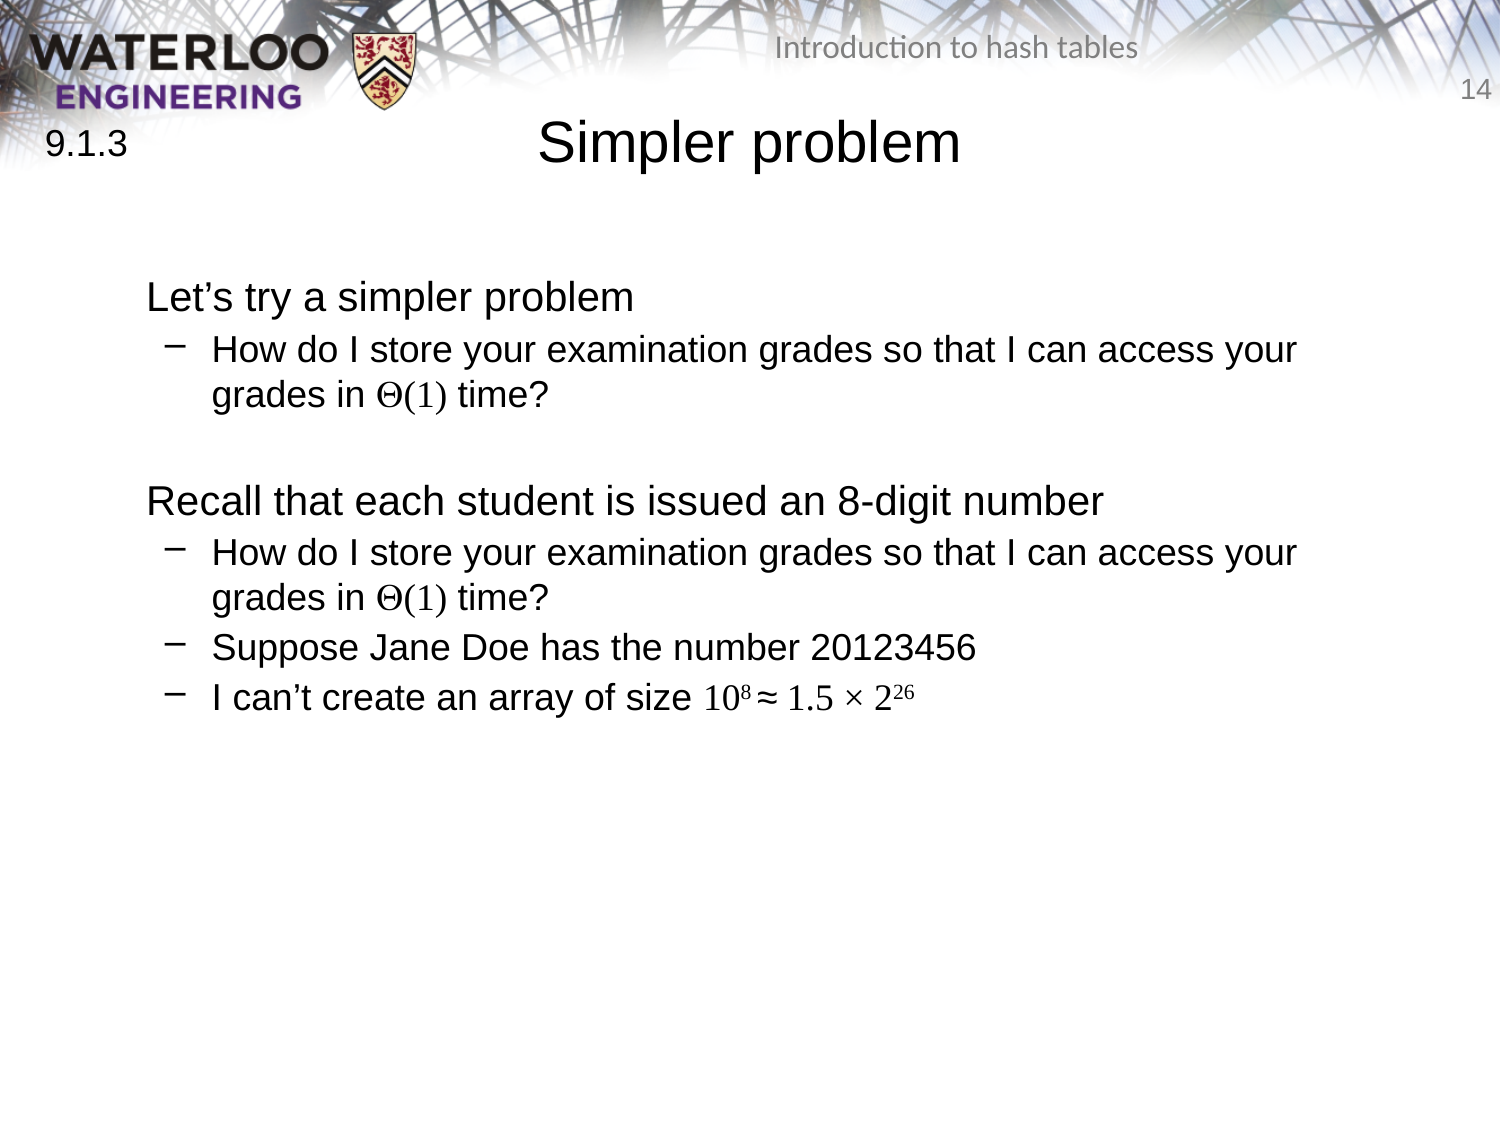

# Simpler problem
9.1.3
	Let’s try a simpler problem
How do I store your examination grades so that I can access your grades in Θ(1) time?

	Recall that each student is issued an 8-digit number
How do I store your examination grades so that I can access your grades in Θ(1) time?
Suppose Jane Doe has the number 20123456
I can’t create an array of size 108 ≈ 1.5 × 226